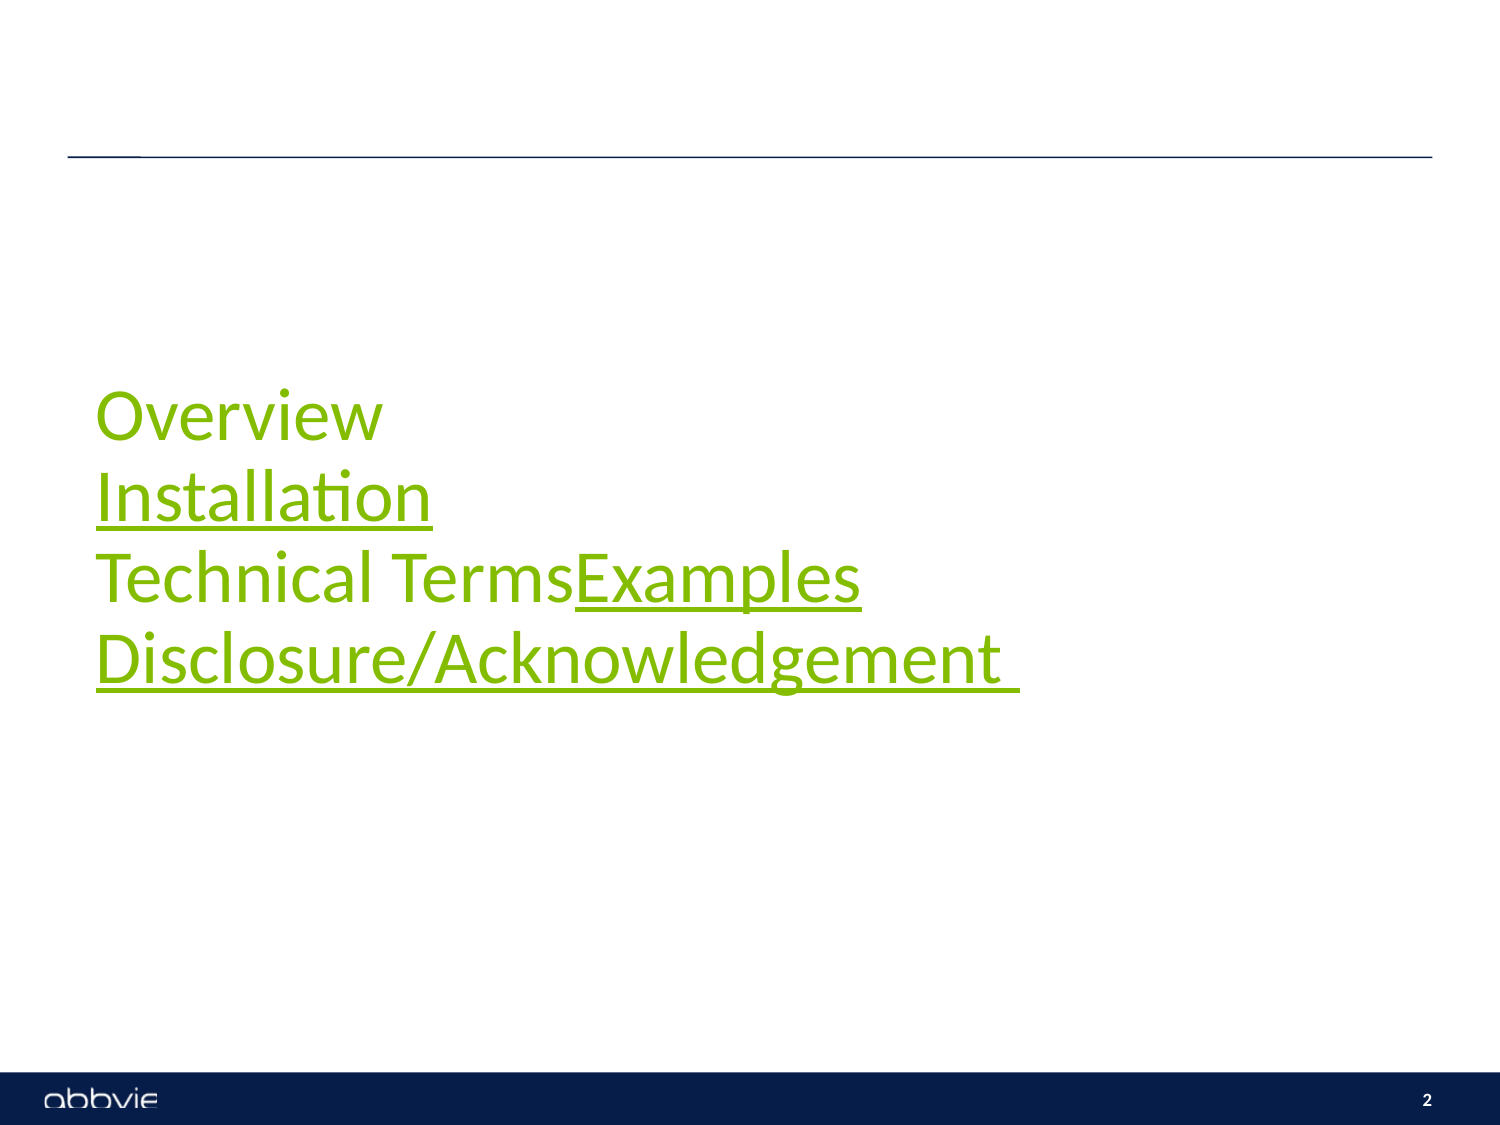

# Overview Installation Technical Terms Examples Disclosure/Acknowledgement
2